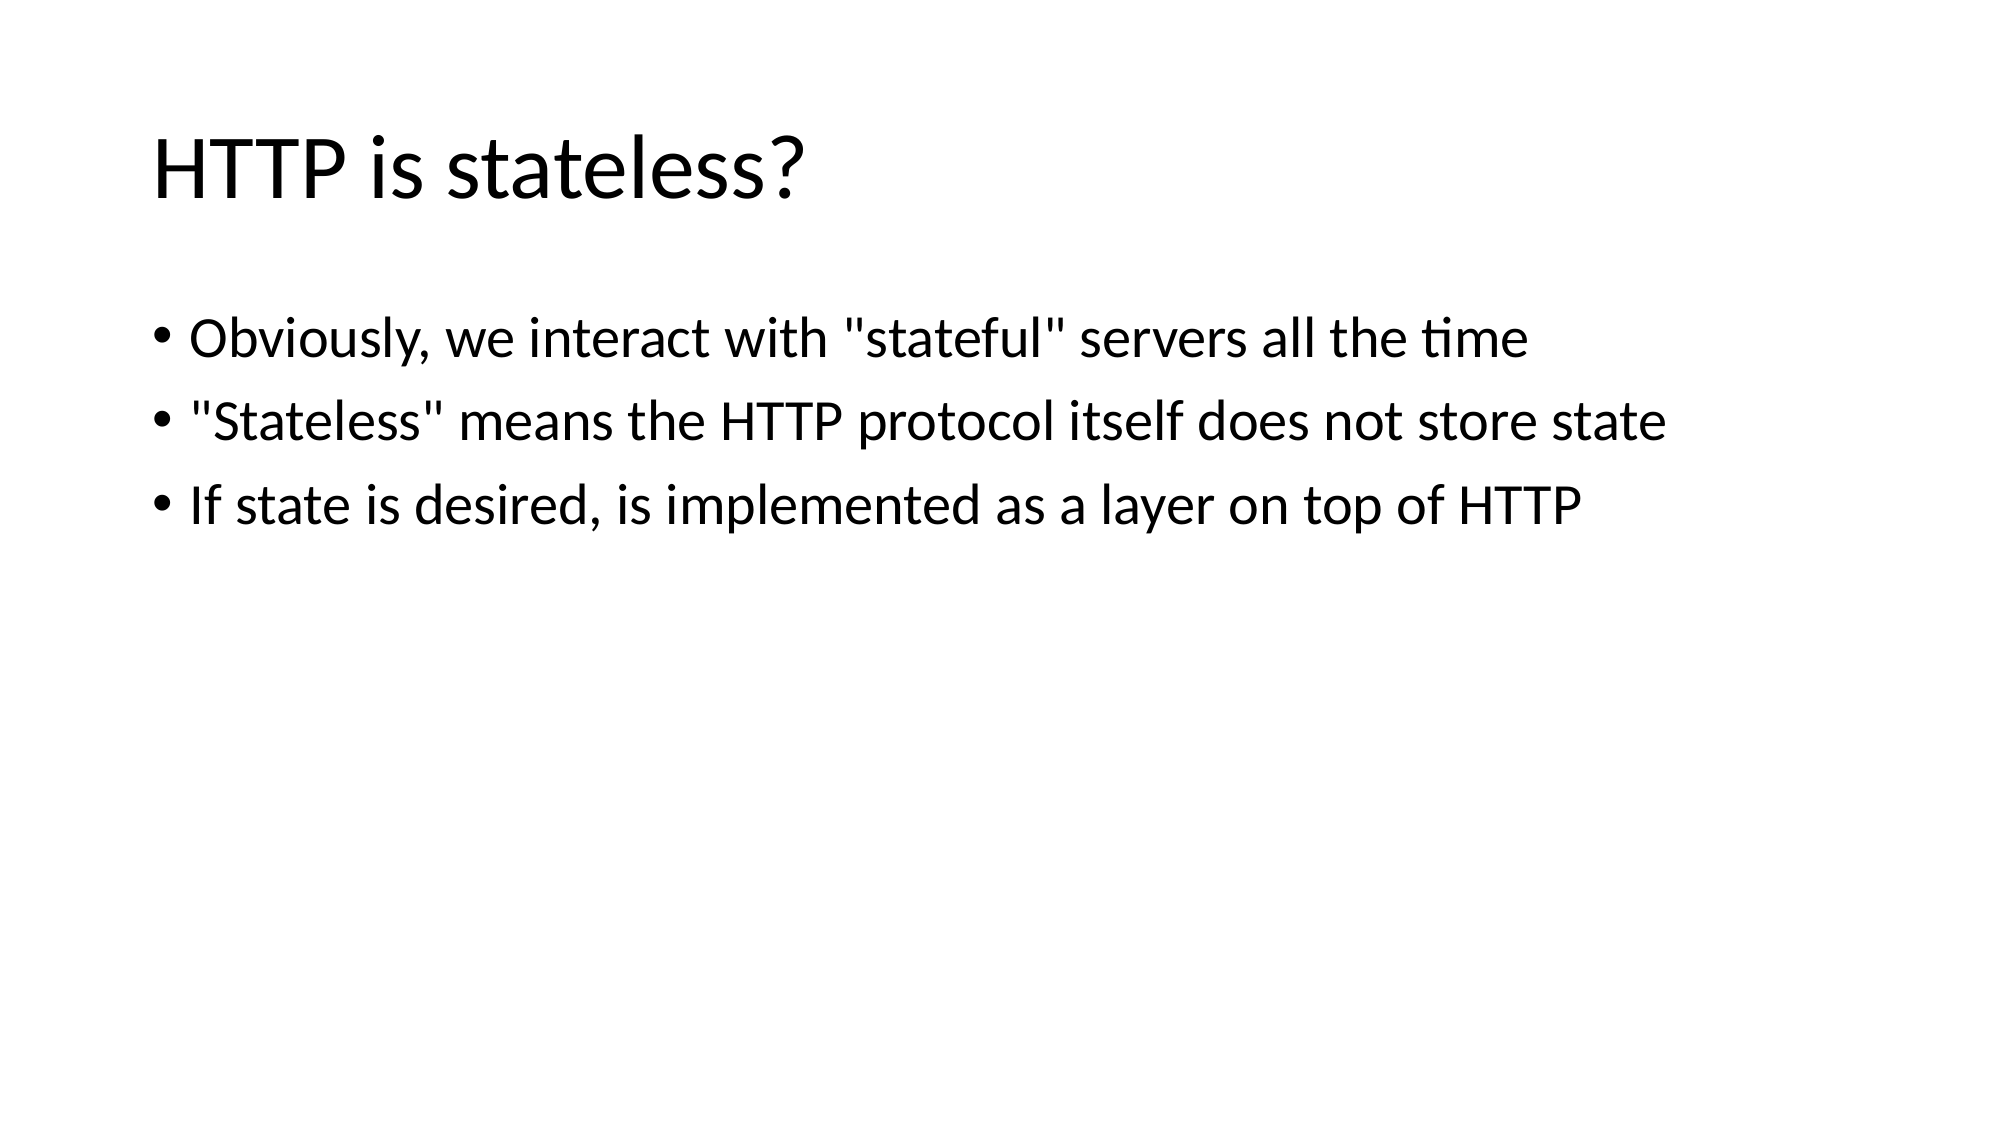

# HTTP is stateless?
Obviously, we interact with "stateful" servers all the time
"Stateless" means the HTTP protocol itself does not store state
If state is desired, is implemented as a layer on top of HTTP